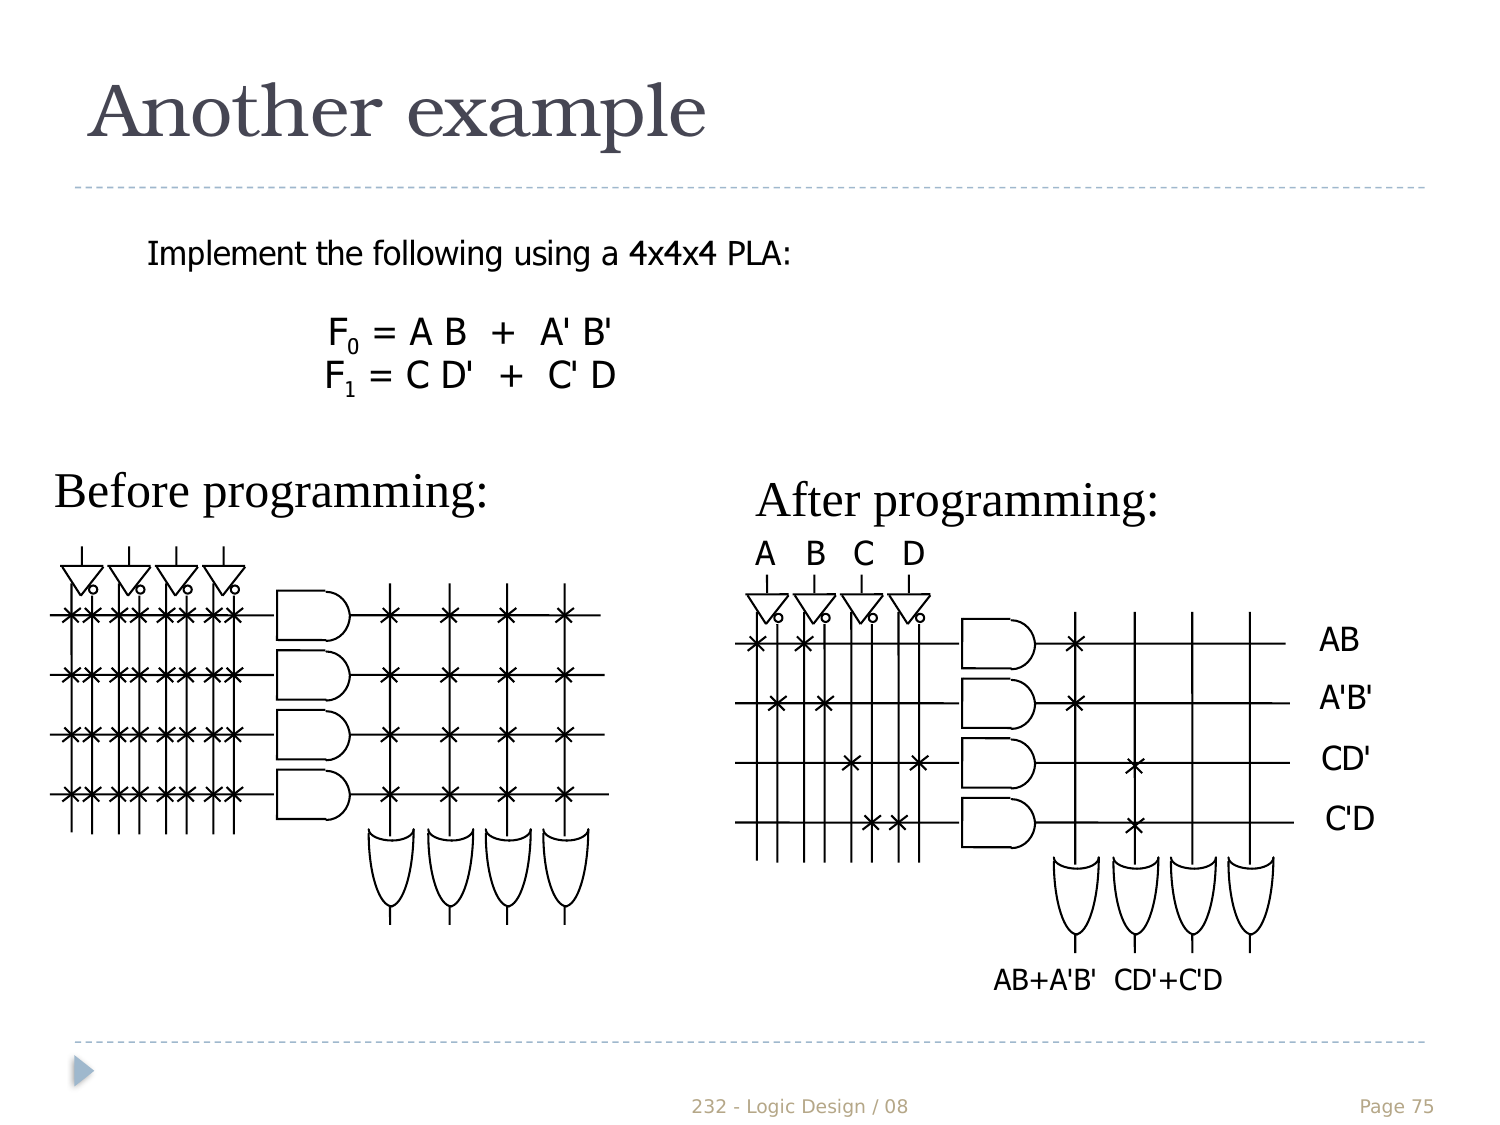

Another example
Implement the following using a 4x4x4 PLA:

F0 = A B  +  A' B'
F1 = C D'  +  C' D
Before programming:
After programming:
A
B
C
D

AB

A'B'

CD'

C'D

AB+A'B'
CD'+C'D

232 - Logic Design / 08
Page 75